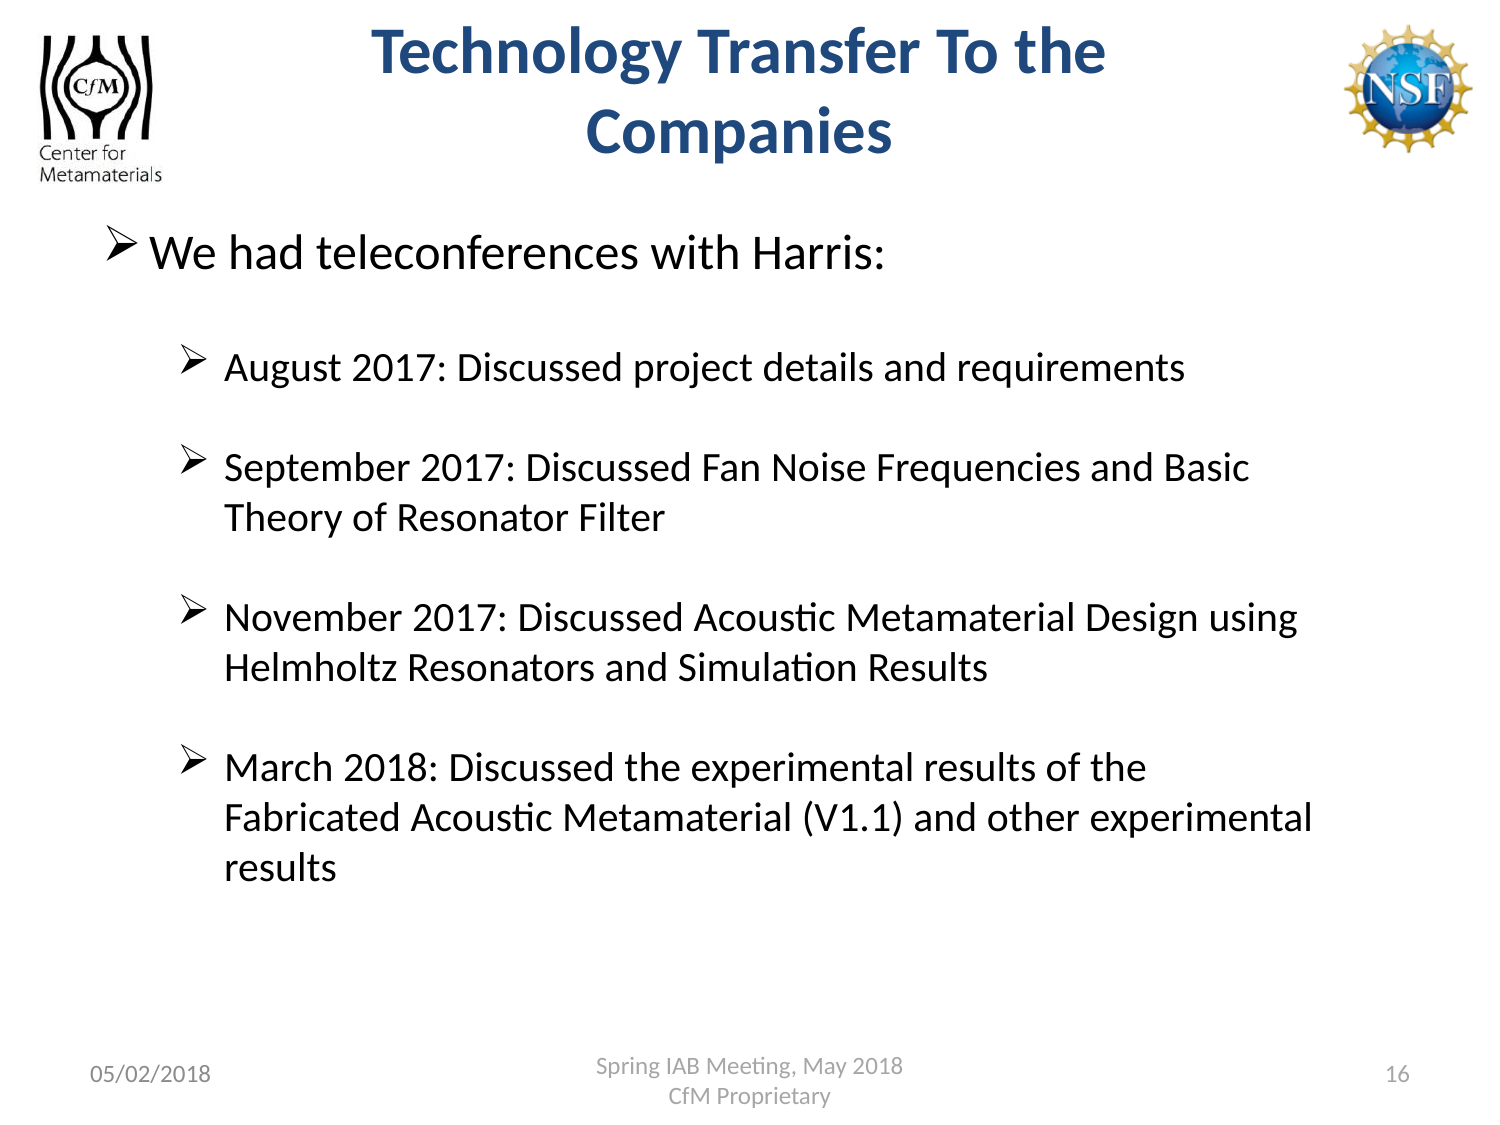

Technology Transfer To the
Companies
We had teleconferences with Harris:

August 2017: Discussed project details and requirements

September 2017: Discussed Fan Noise Frequencies and Basic Theory of Resonator Filter

November 2017: Discussed Acoustic Metamaterial Design using Helmholtz Resonators and Simulation Results

March 2018: Discussed the experimental results of the Fabricated Acoustic Metamaterial (V1.1) and other experimental results